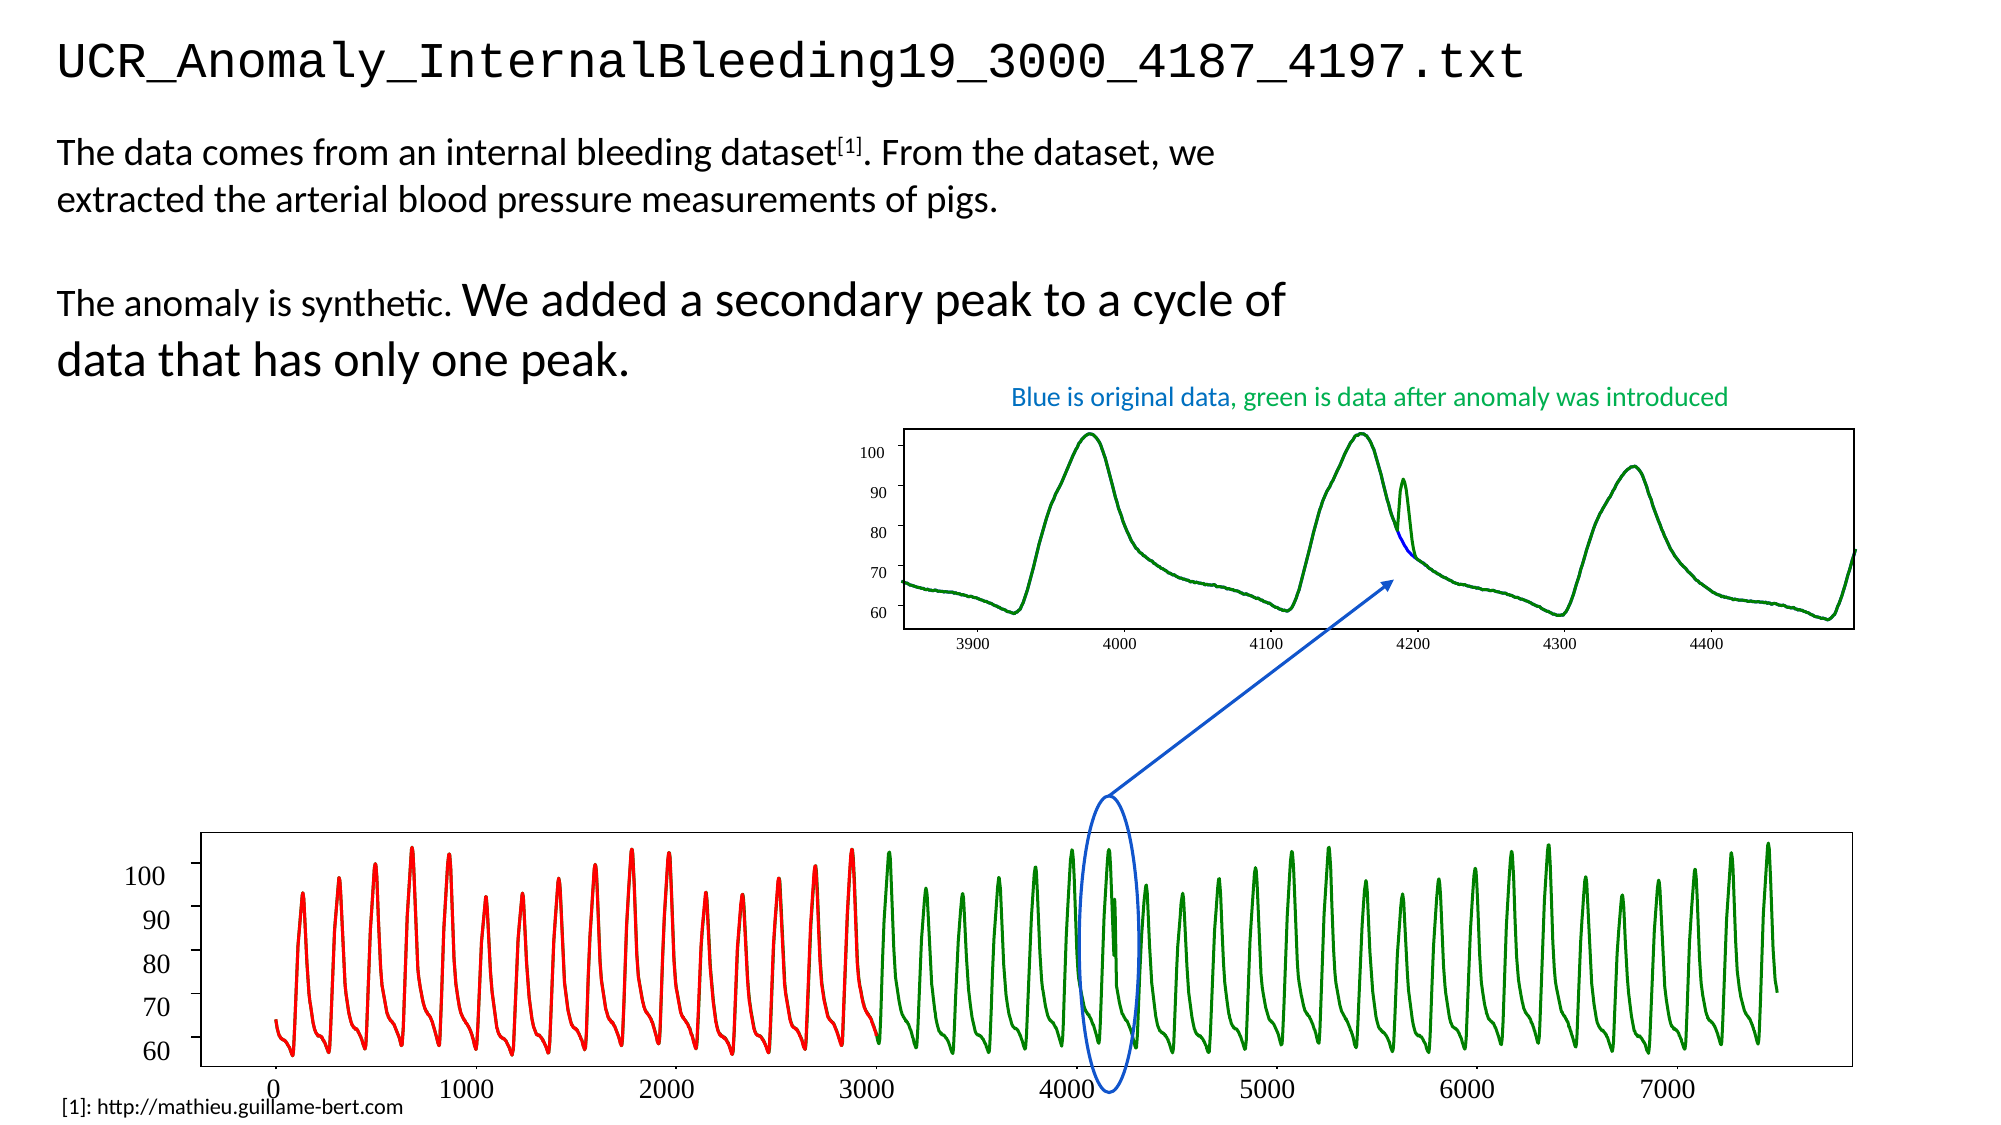

UCR_Anomaly_InternalBleeding19_3000_4187_4197.txt
The data comes from an internal bleeding dataset[1]. From the dataset, we extracted the arterial blood pressure measurements of pigs.

The anomaly is synthetic. We added a secondary peak to a cycle of data that has only one peak.

Blue is original data, green is data after anomaly was introduced

100

90

80

70

60

3900
4000
4100
4200
4300
4400

100

90

80

70

60

0
1000
2000
3000
4000
5000
6000
7000
[1]: http://mathieu.guillame-bert.com